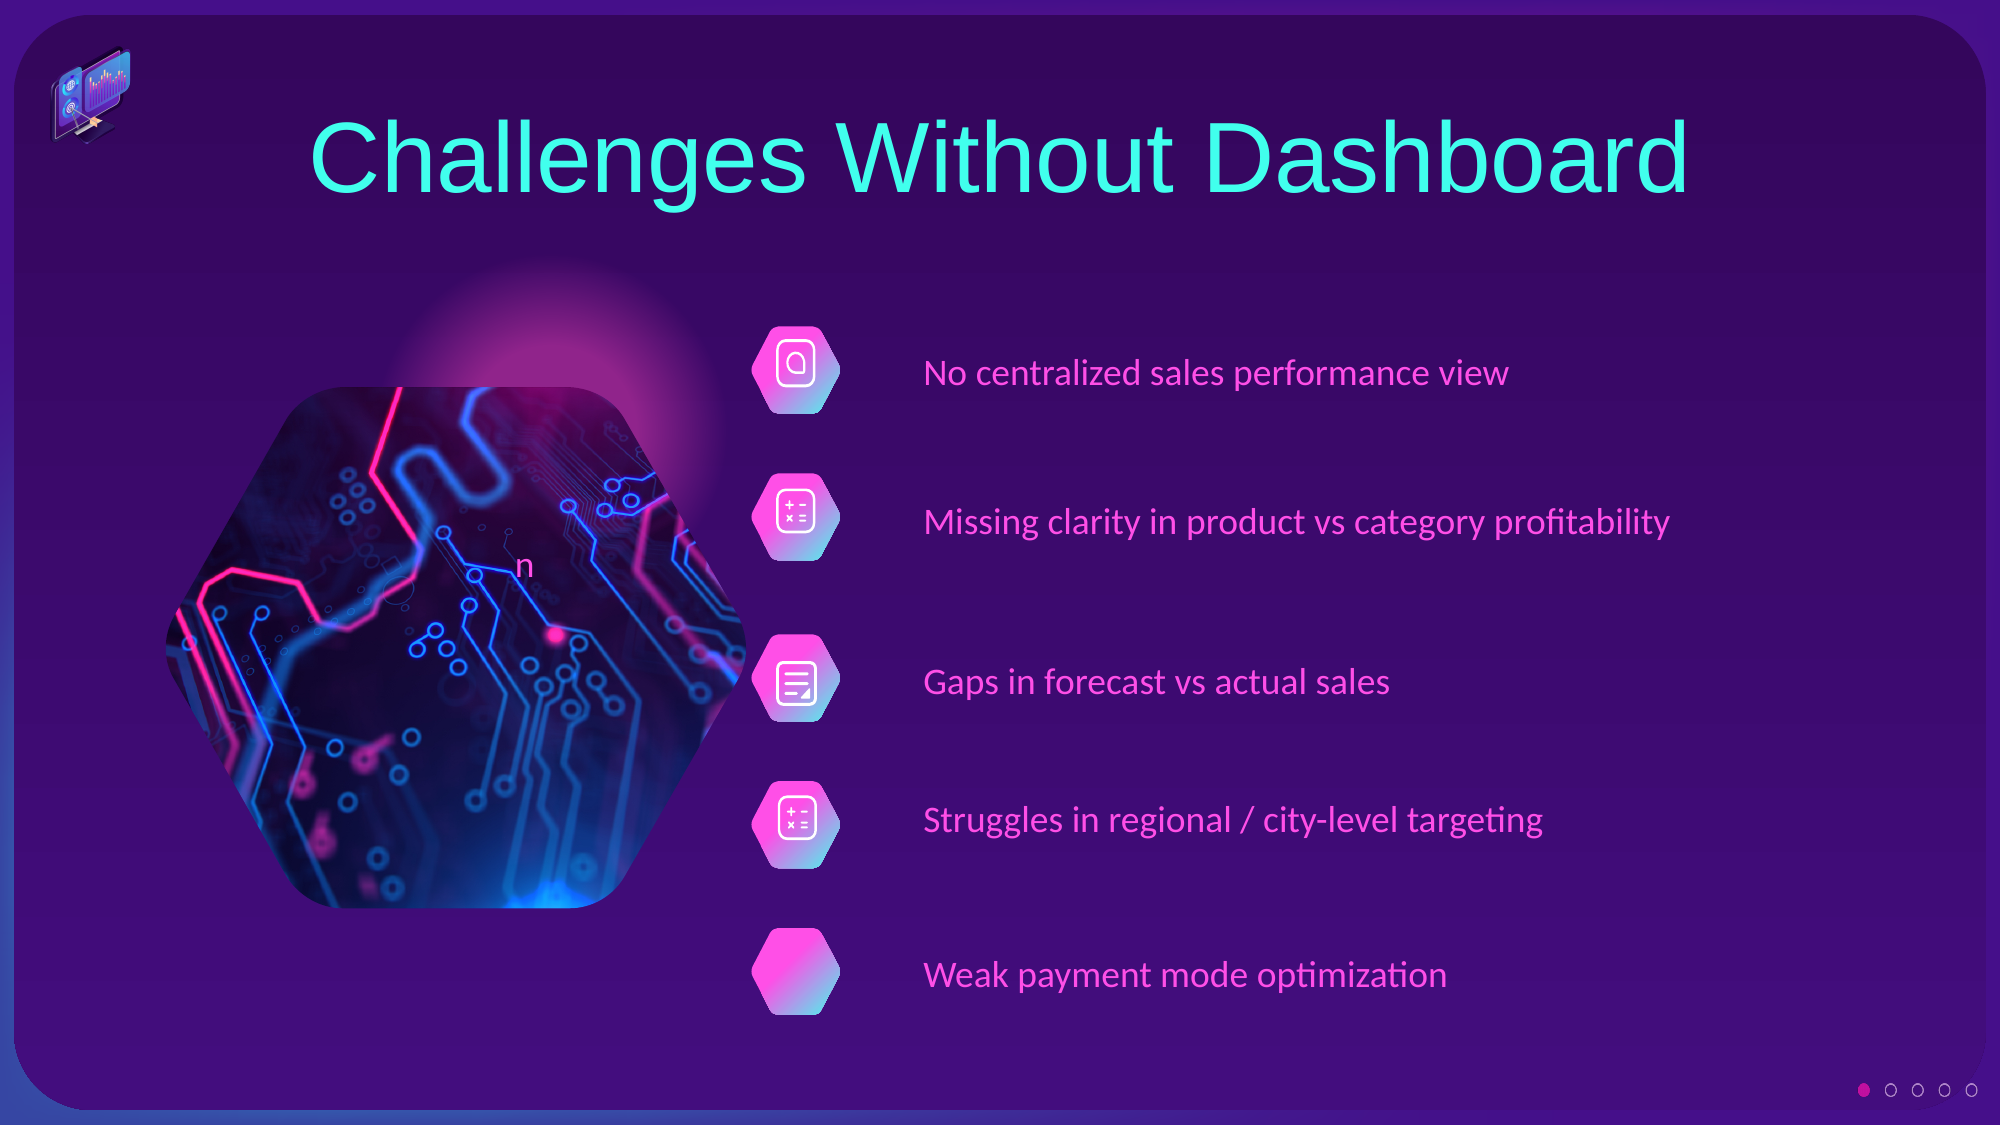

Challenges Without Dashboard

No centralized sales performance view

Missing clarity in product vs category profitability
n

Gaps in forecast vs actual sales

Struggles in regional / city-level targeting

Weak payment mode optimization